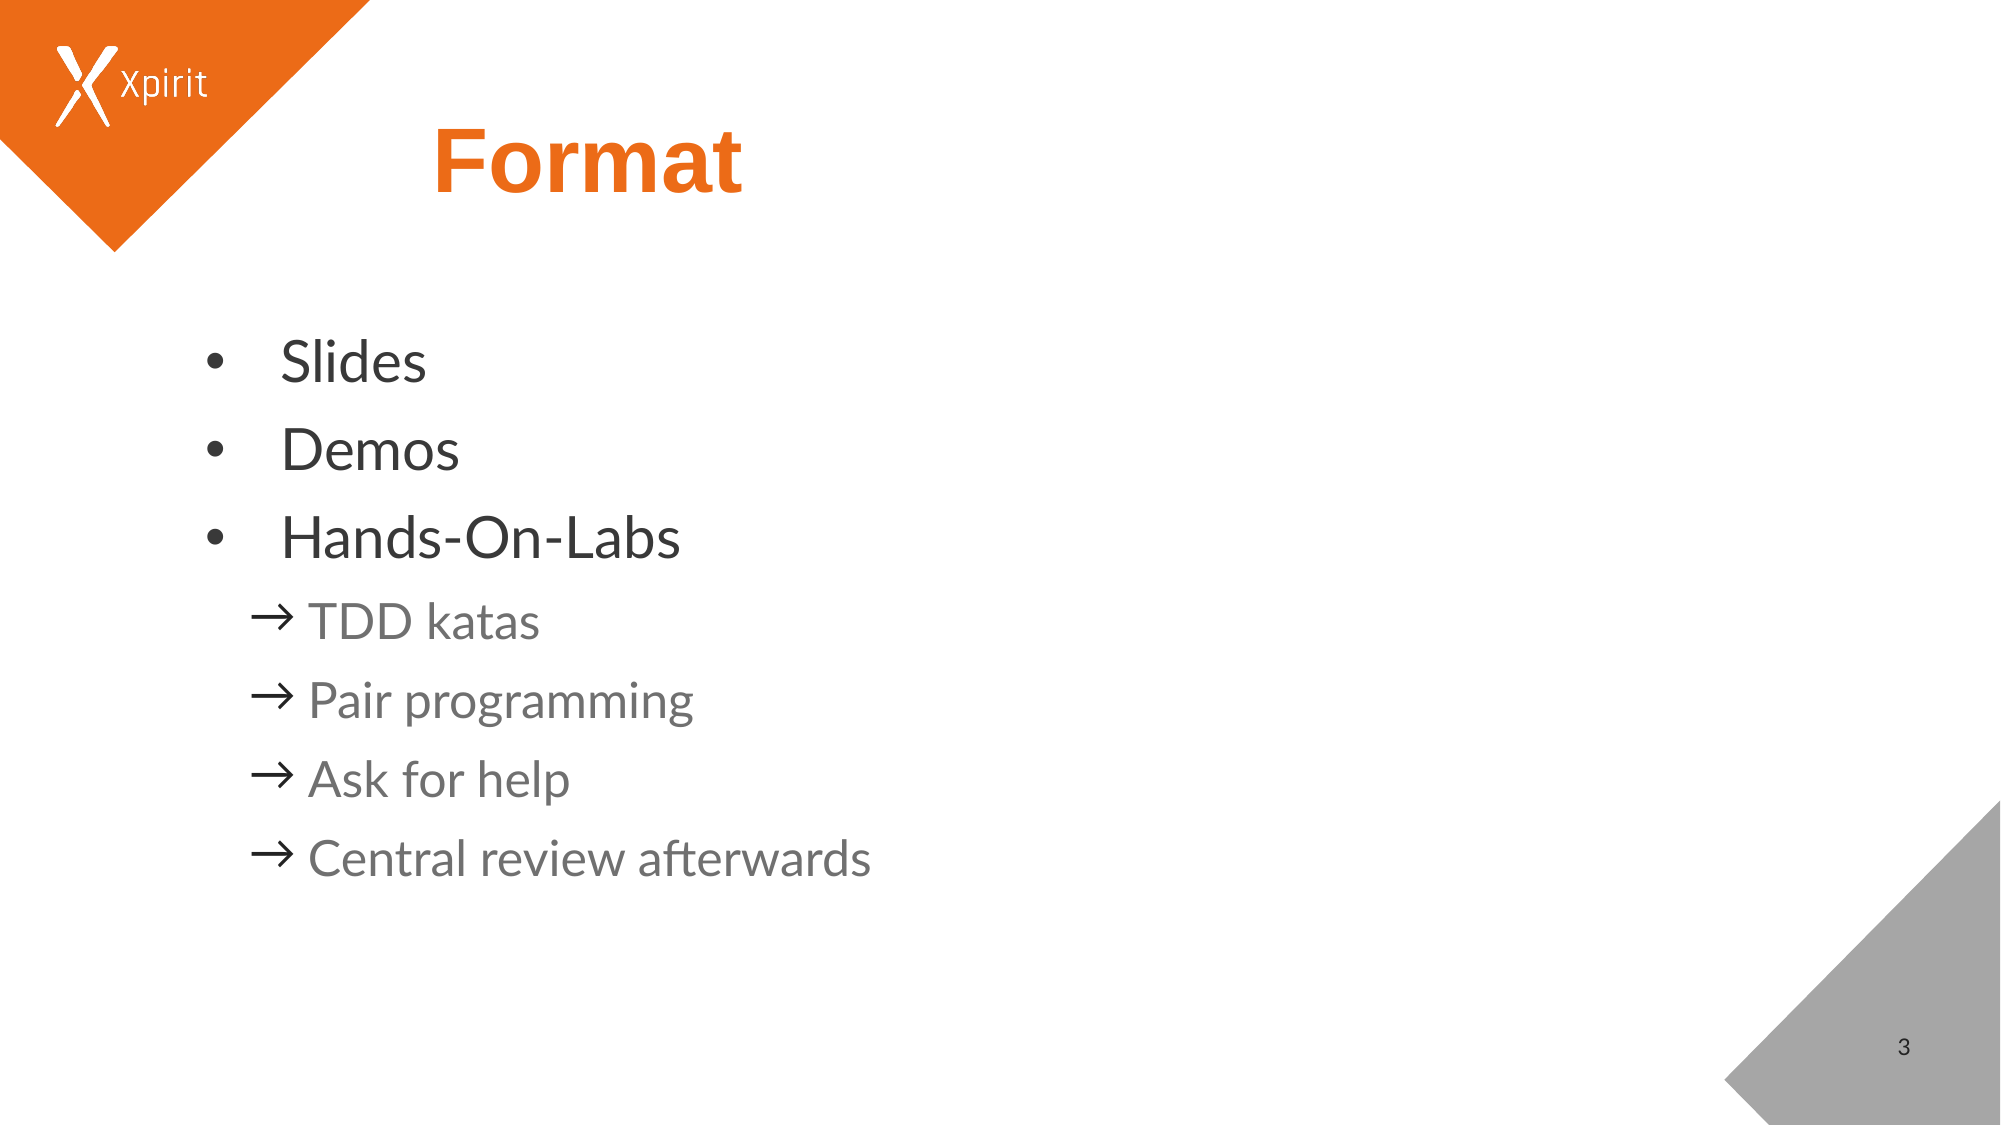

# Format
Slides
Demos
Hands-On-Labs
 TDD katas
 Pair programming
 Ask for help
 Central review afterwards
3